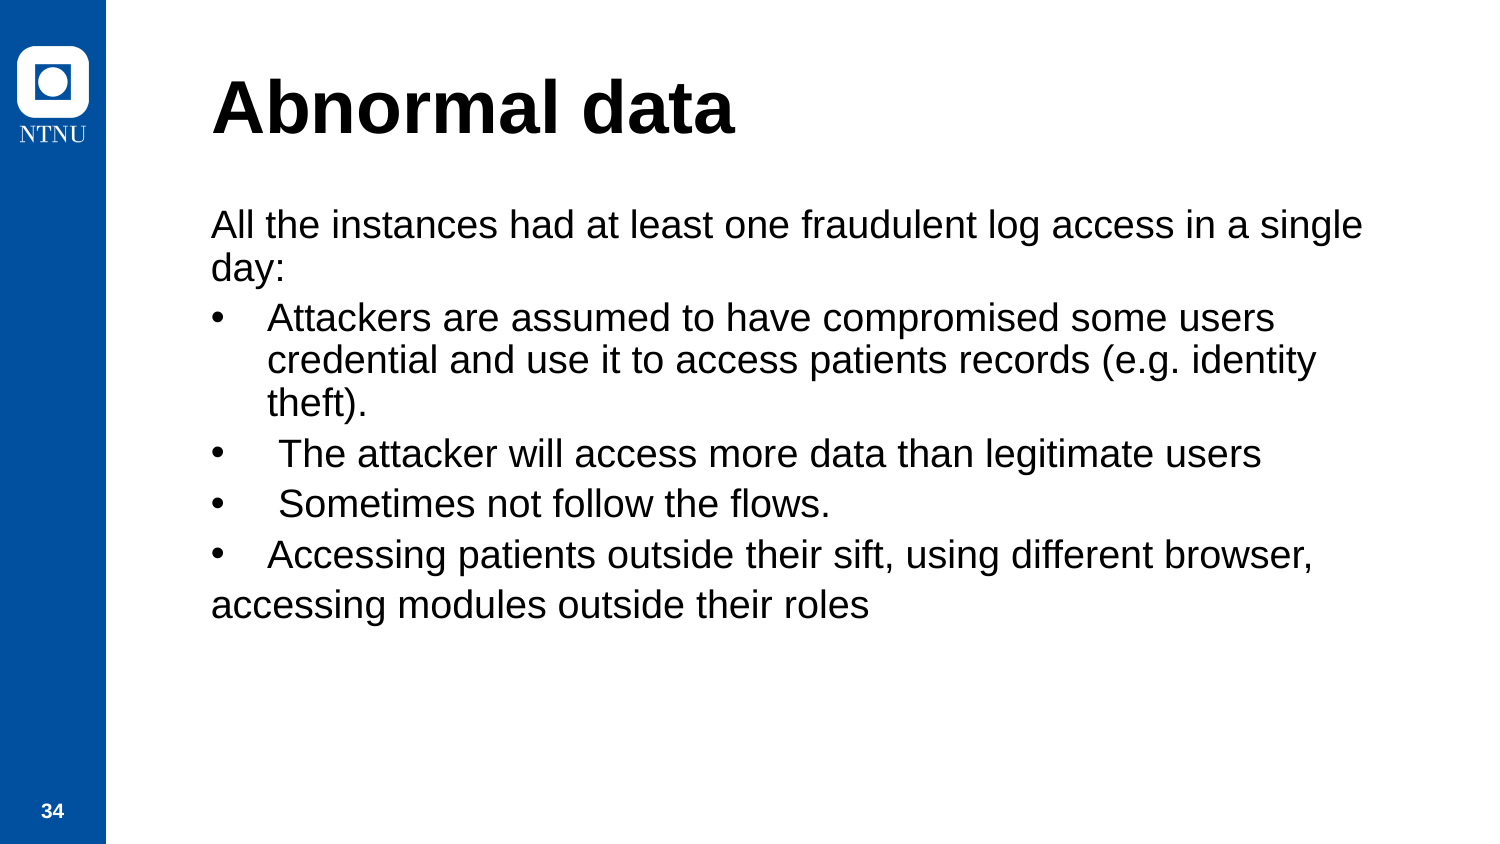

# Abnormal data
All the instances had at least one fraudulent log access in a single day:
Attackers are assumed to have compromised some users credential and use it to access patients records (e.g. identity theft).
 The attacker will access more data than legitimate users
 Sometimes not follow the flows.
Accessing patients outside their sift, using different browser,
accessing modules outside their roles